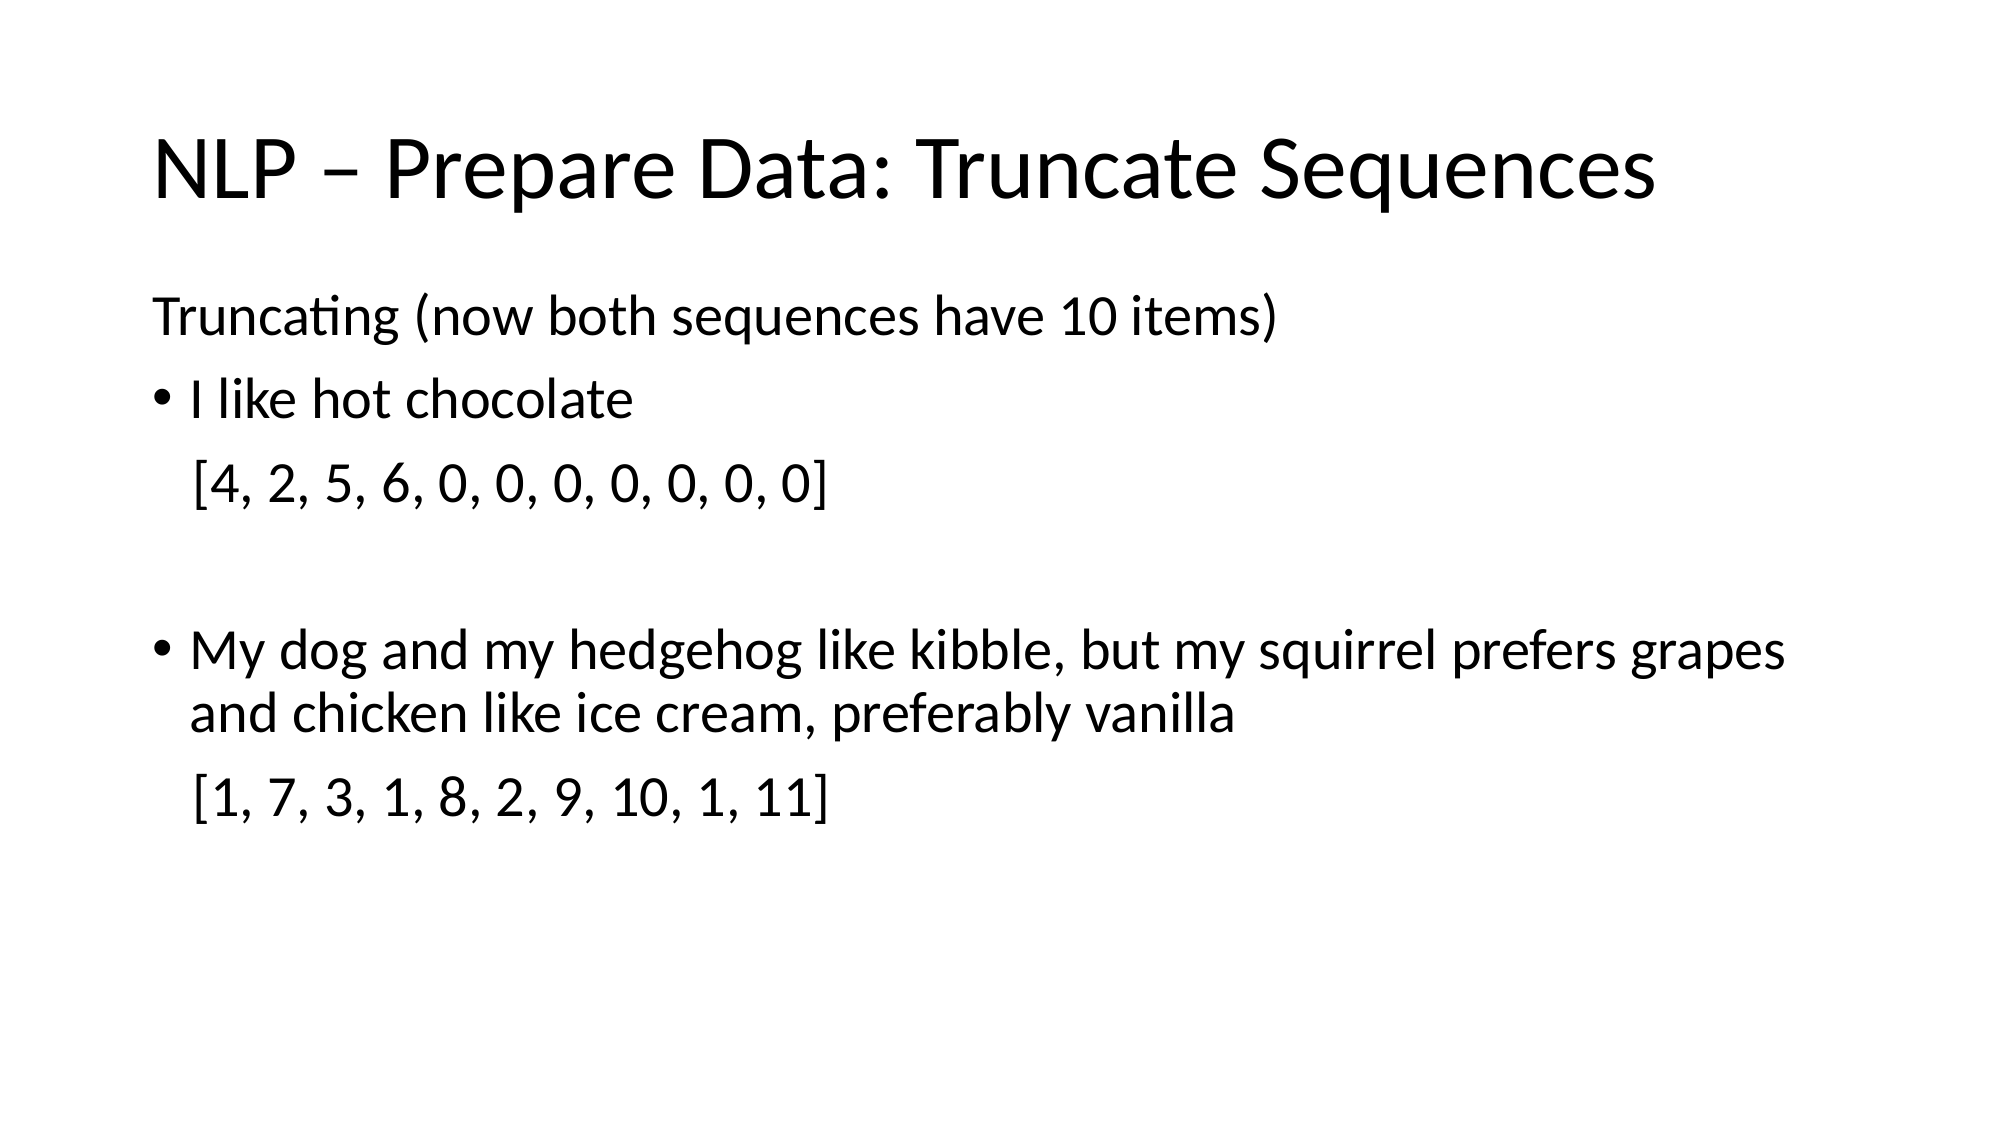

# NLP – Prepare Data: Truncate Sequences
Truncating (now both sequences have 10 items)
I like hot chocolate
   [4, 2, 5, 6, 0, 0, 0, 0, 0, 0, 0]

My dog and my hedgehog like kibble, but my squirrel prefers grapes and chicken like ice cream, preferably vanilla
   [1, 7, 3, 1, 8, 2, 9, 10, 1, 11]